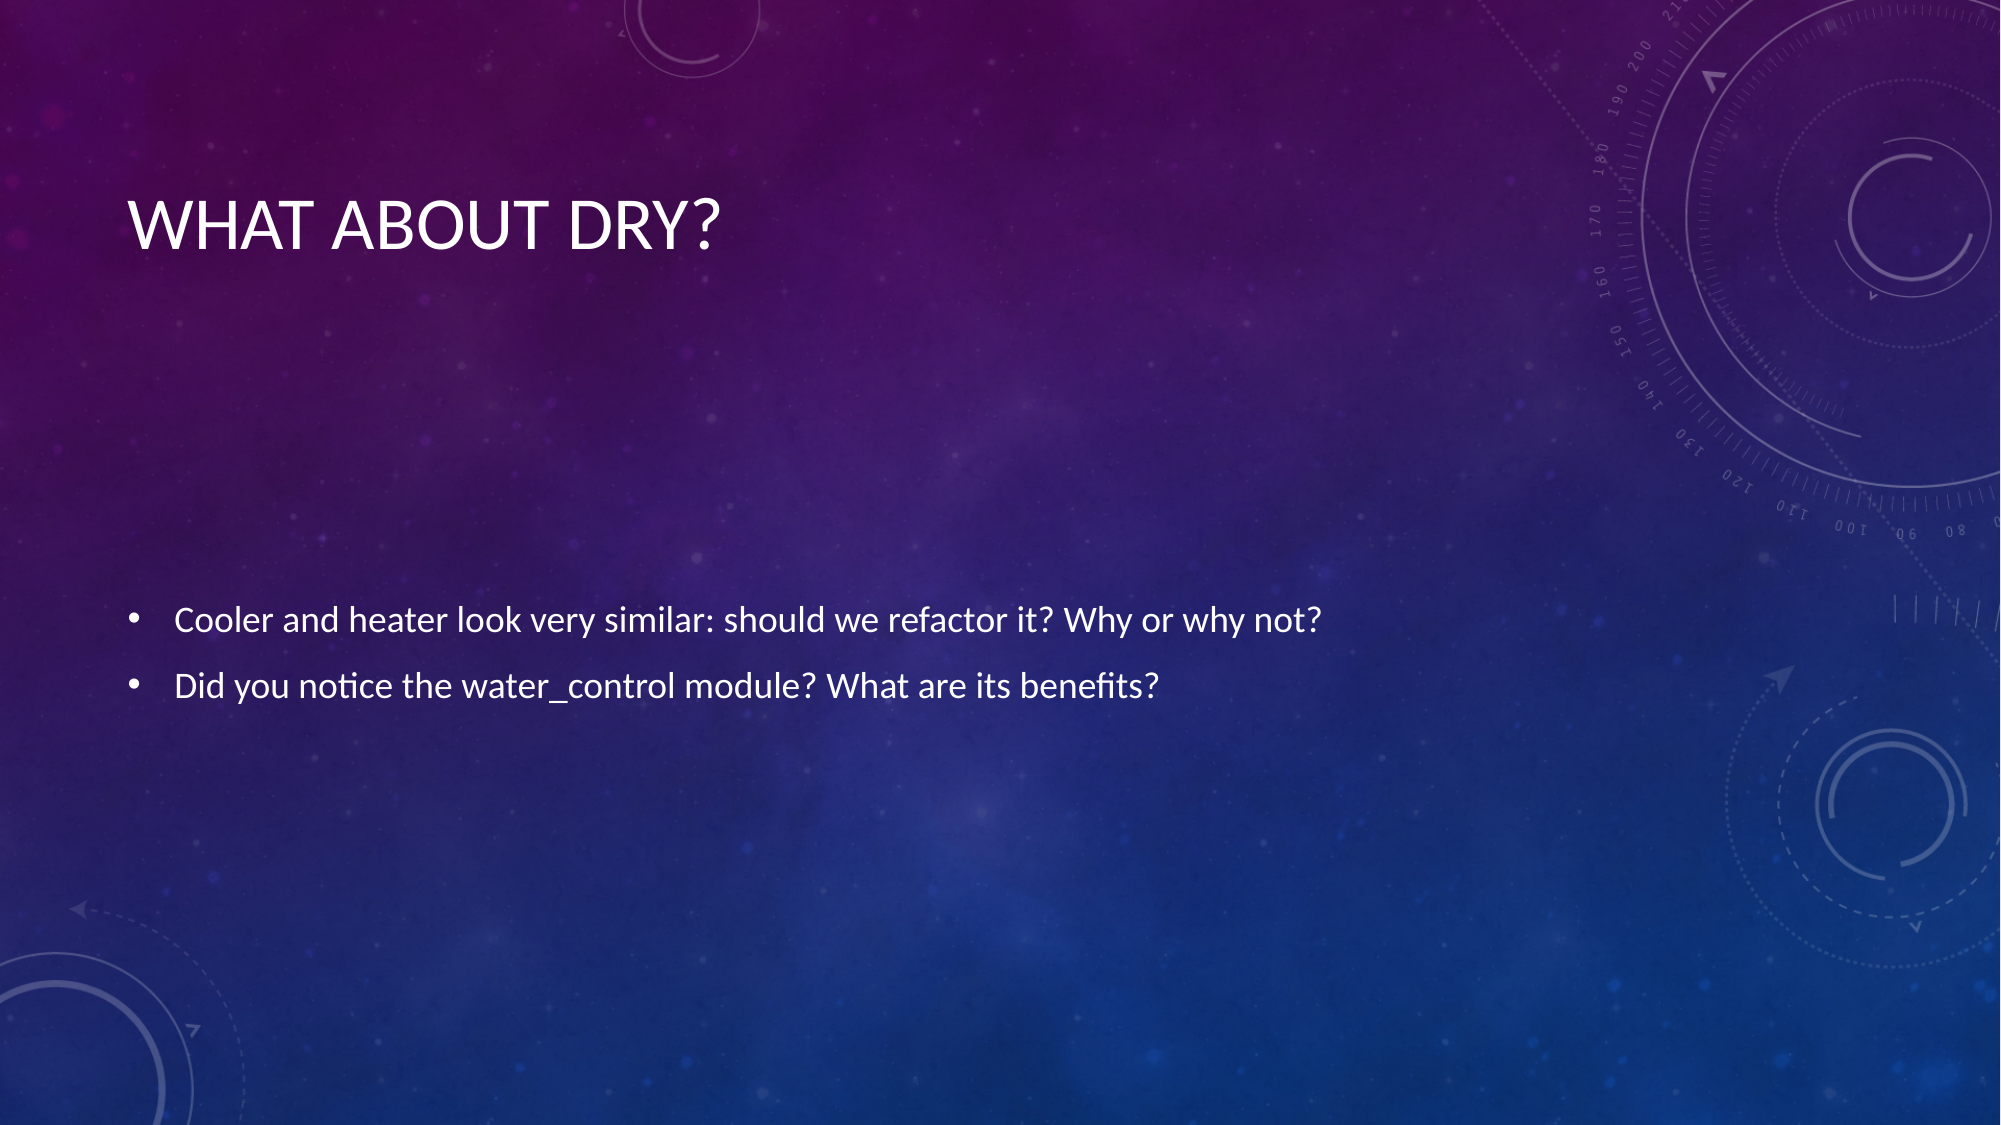

# What about DRY?
Cooler and heater look very similar: should we refactor it? Why or why not?
Did you notice the water_control module? What are its benefits?